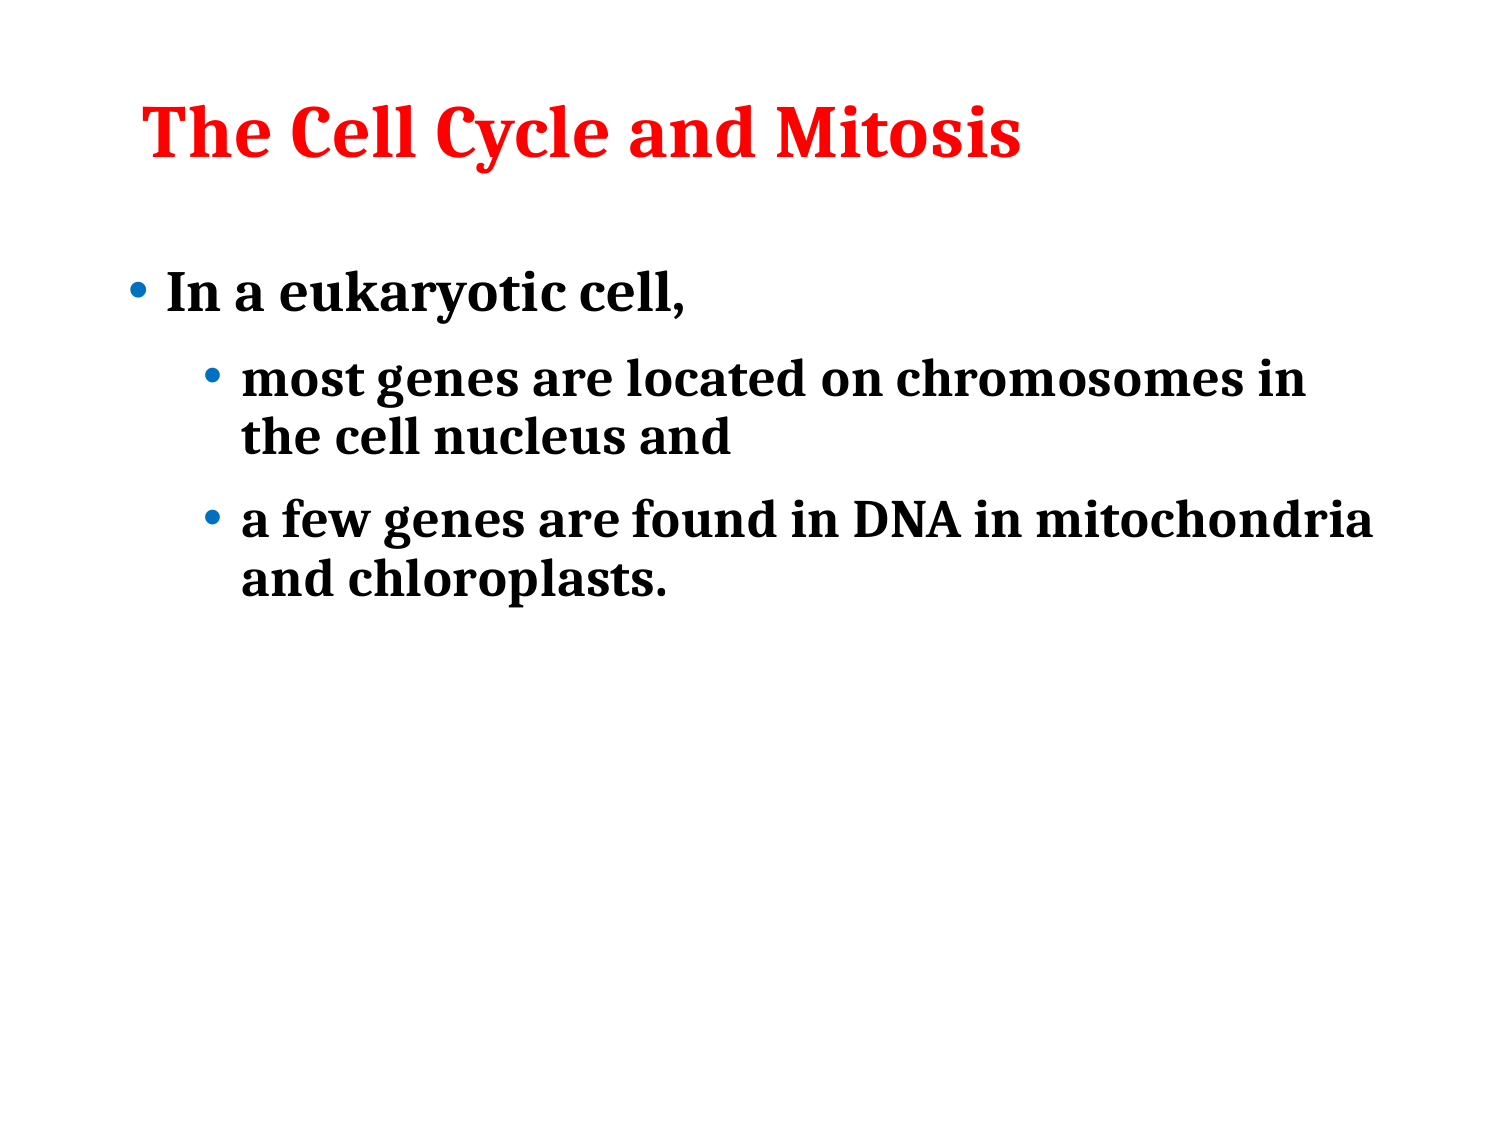

# The Cell Cycle and Mitosis
In a eukaryotic cell,
most genes are located on chromosomes in the cell nucleus and
a few genes are found in DNA in mitochondria and chloroplasts.